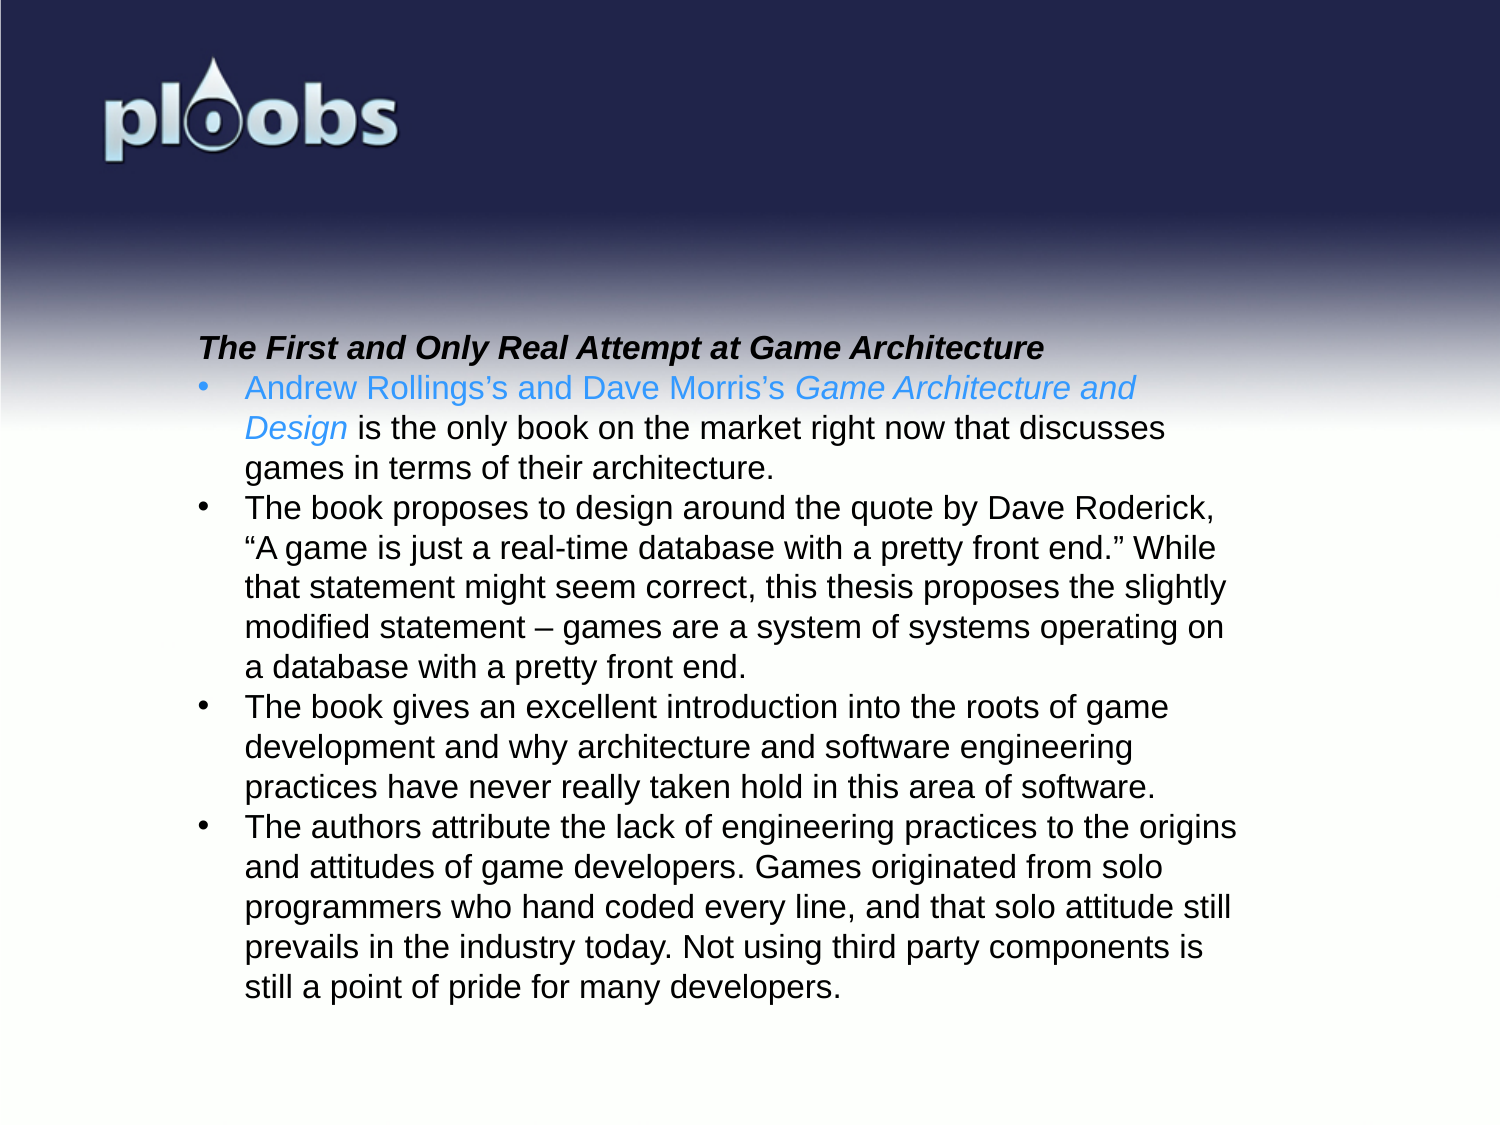

The First and Only Real Attempt at Game Architecture
Andrew Rollings’s and Dave Morris’s Game Architecture and Design is the only book on the market right now that discusses games in terms of their architecture.
The book proposes to design around the quote by Dave Roderick, “A game is just a real-time database with a pretty front end.” While that statement might seem correct, this thesis proposes the slightly modified statement – games are a system of systems operating on a database with a pretty front end.
The book gives an excellent introduction into the roots of game development and why architecture and software engineering practices have never really taken hold in this area of software.
The authors attribute the lack of engineering practices to the origins and attitudes of game developers. Games originated from solo programmers who hand coded every line, and that solo attitude still prevails in the industry today. Not using third party components is still a point of pride for many developers.